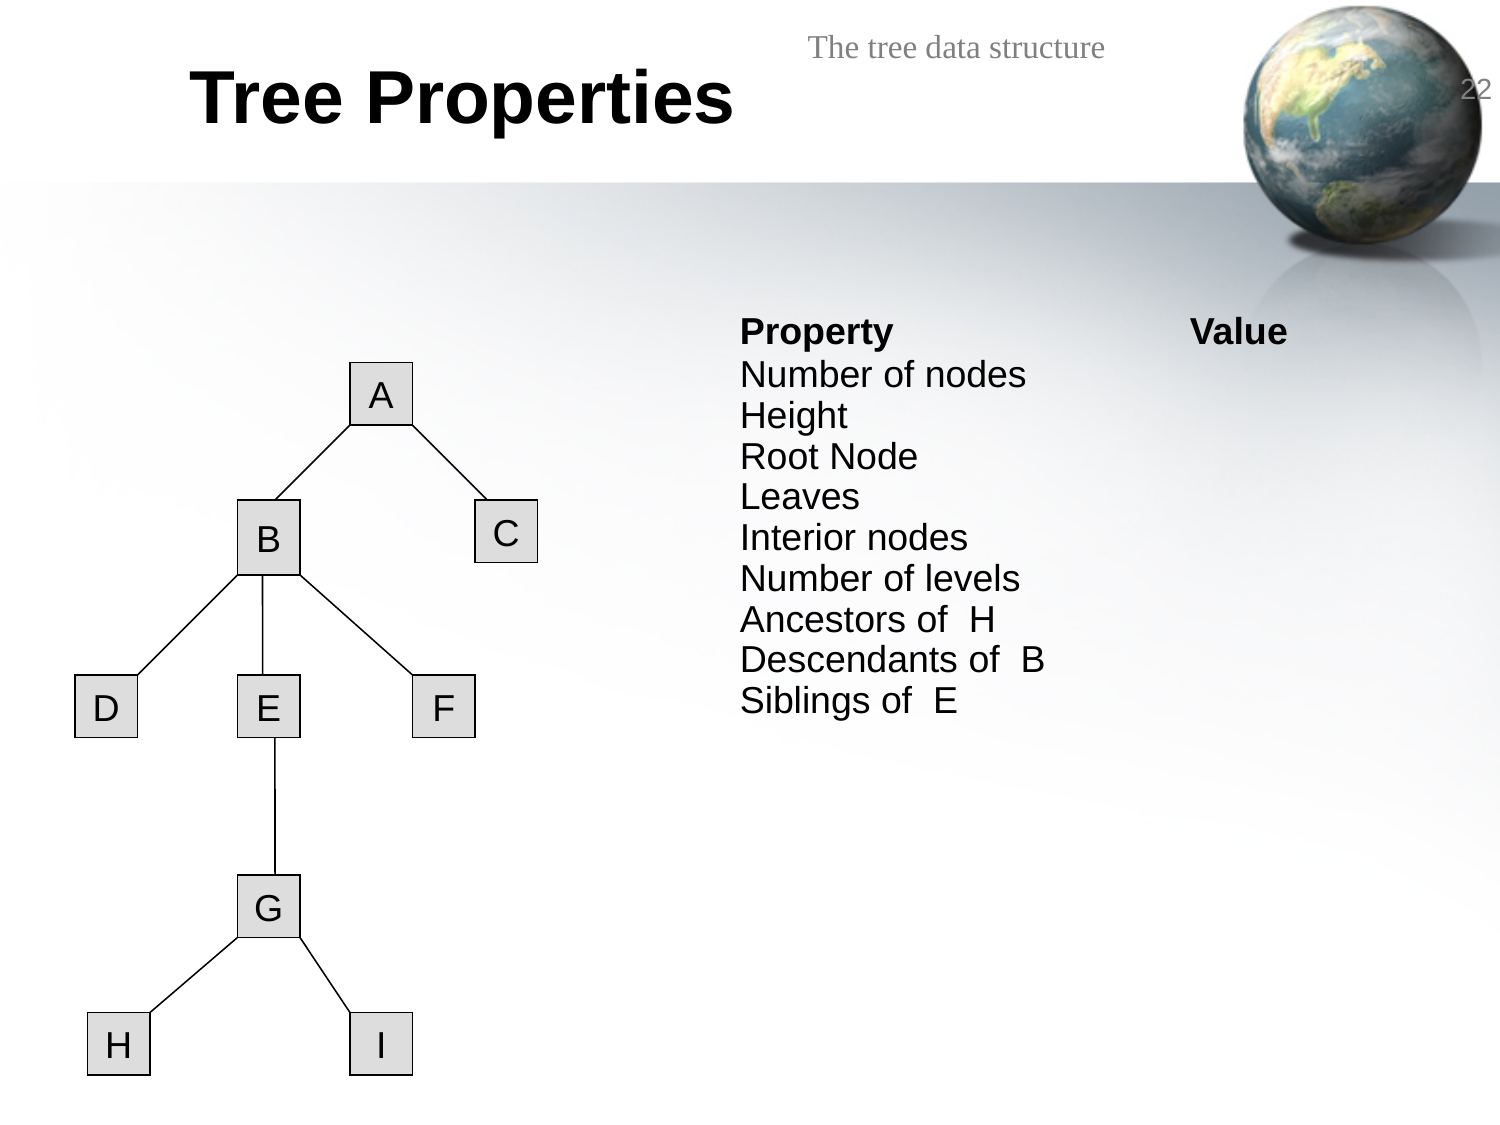

# Tree Properties
Property		Value
Number of nodes
Height
Root Node
Leaves
Interior nodes
Number of levels
Ancestors of  H
Descendants of  B
Siblings of  E
A

B
C

D
E
F

G

H
I